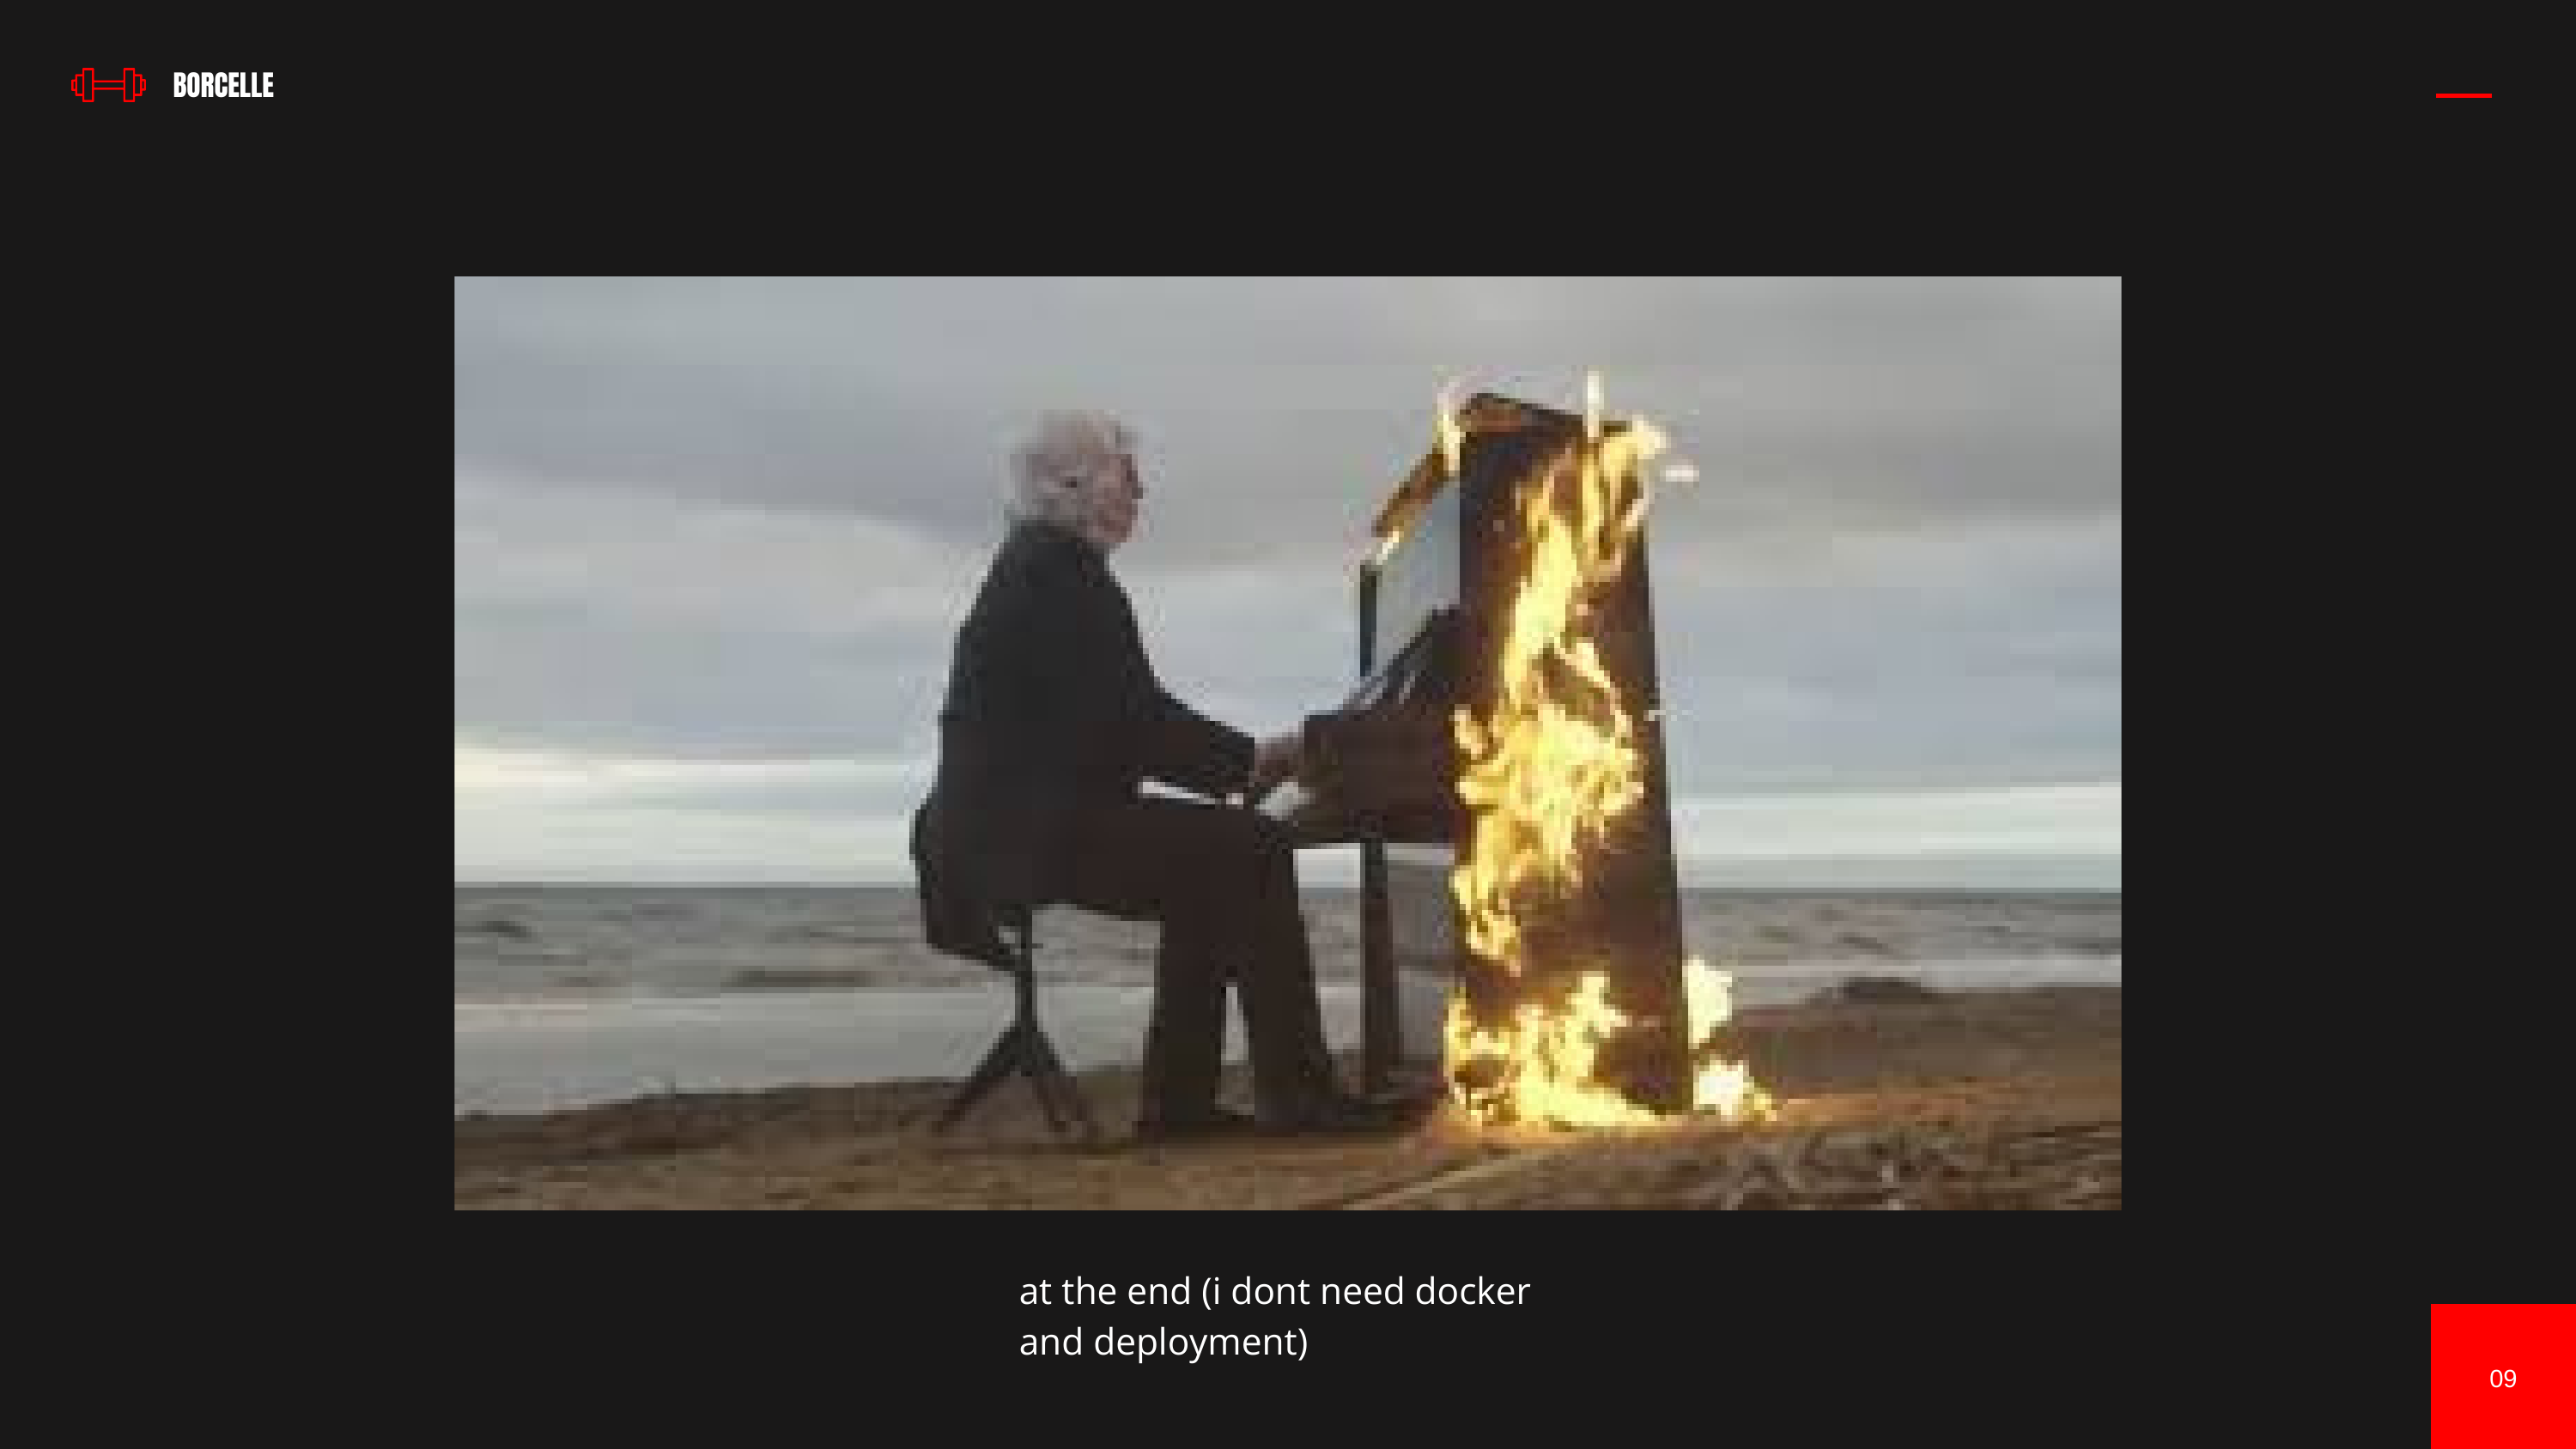

BORCELLE

at the end (i dont need docker and deployment)

09